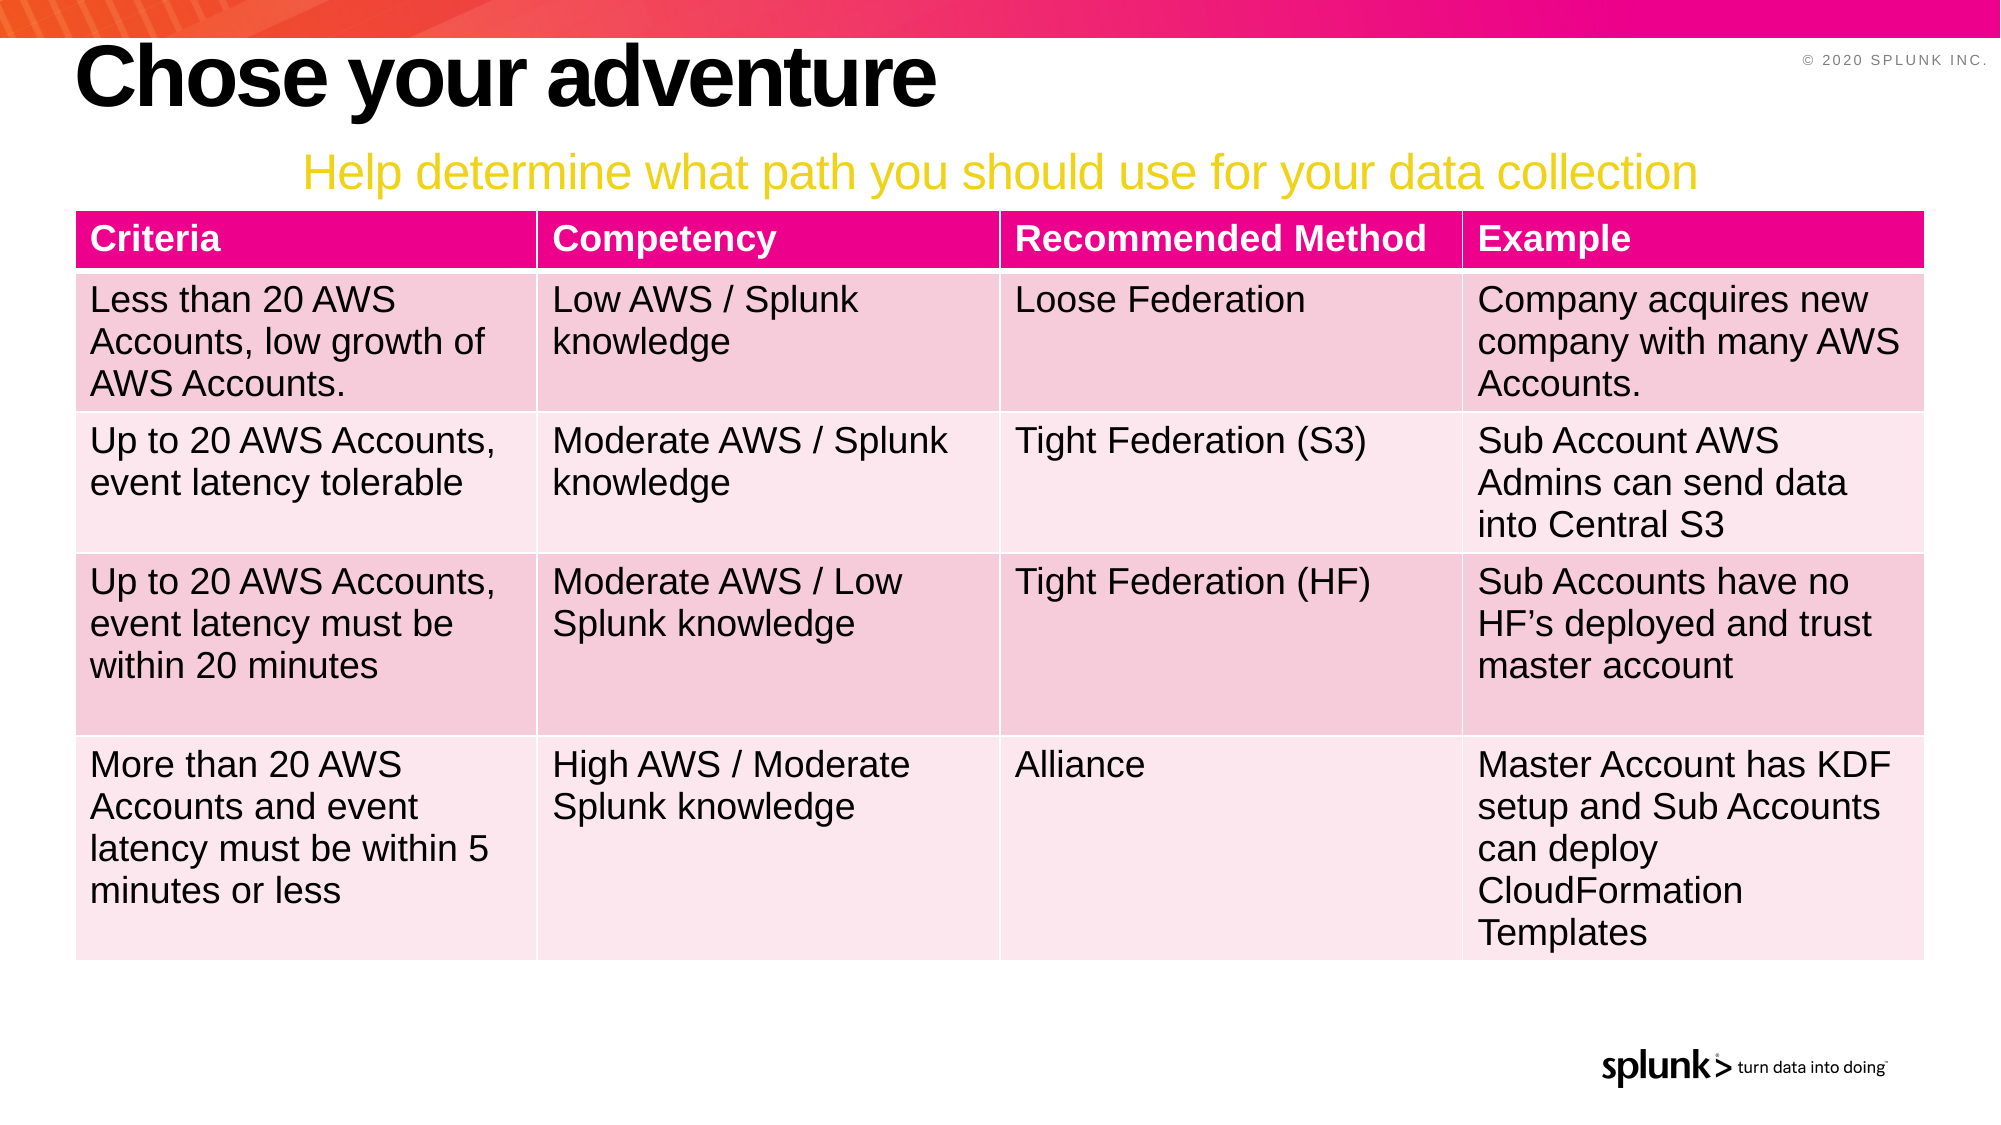

# Chose your adventure
Help determine what path you should use for your data collection
| Criteria | Competency | Recommended Method | Example |
| --- | --- | --- | --- |
| Less than 20 AWS Accounts, low growth of AWS Accounts. | Low AWS / Splunk knowledge | Loose Federation | Company acquires new company with many AWS Accounts. |
| Up to 20 AWS Accounts, event latency tolerable | Moderate AWS / Splunk knowledge | Tight Federation (S3) | Sub Account AWS Admins can send data into Central S3 |
| Up to 20 AWS Accounts, event latency must be within 20 minutes | Moderate AWS / Low Splunk knowledge | Tight Federation (HF) | Sub Accounts have no HF’s deployed and trust master account |
| More than 20 AWS Accounts and event latency must be within 5 minutes or less | High AWS / Moderate Splunk knowledge | Alliance | Master Account has KDF setup and Sub Accounts can deploy CloudFormation Templates |